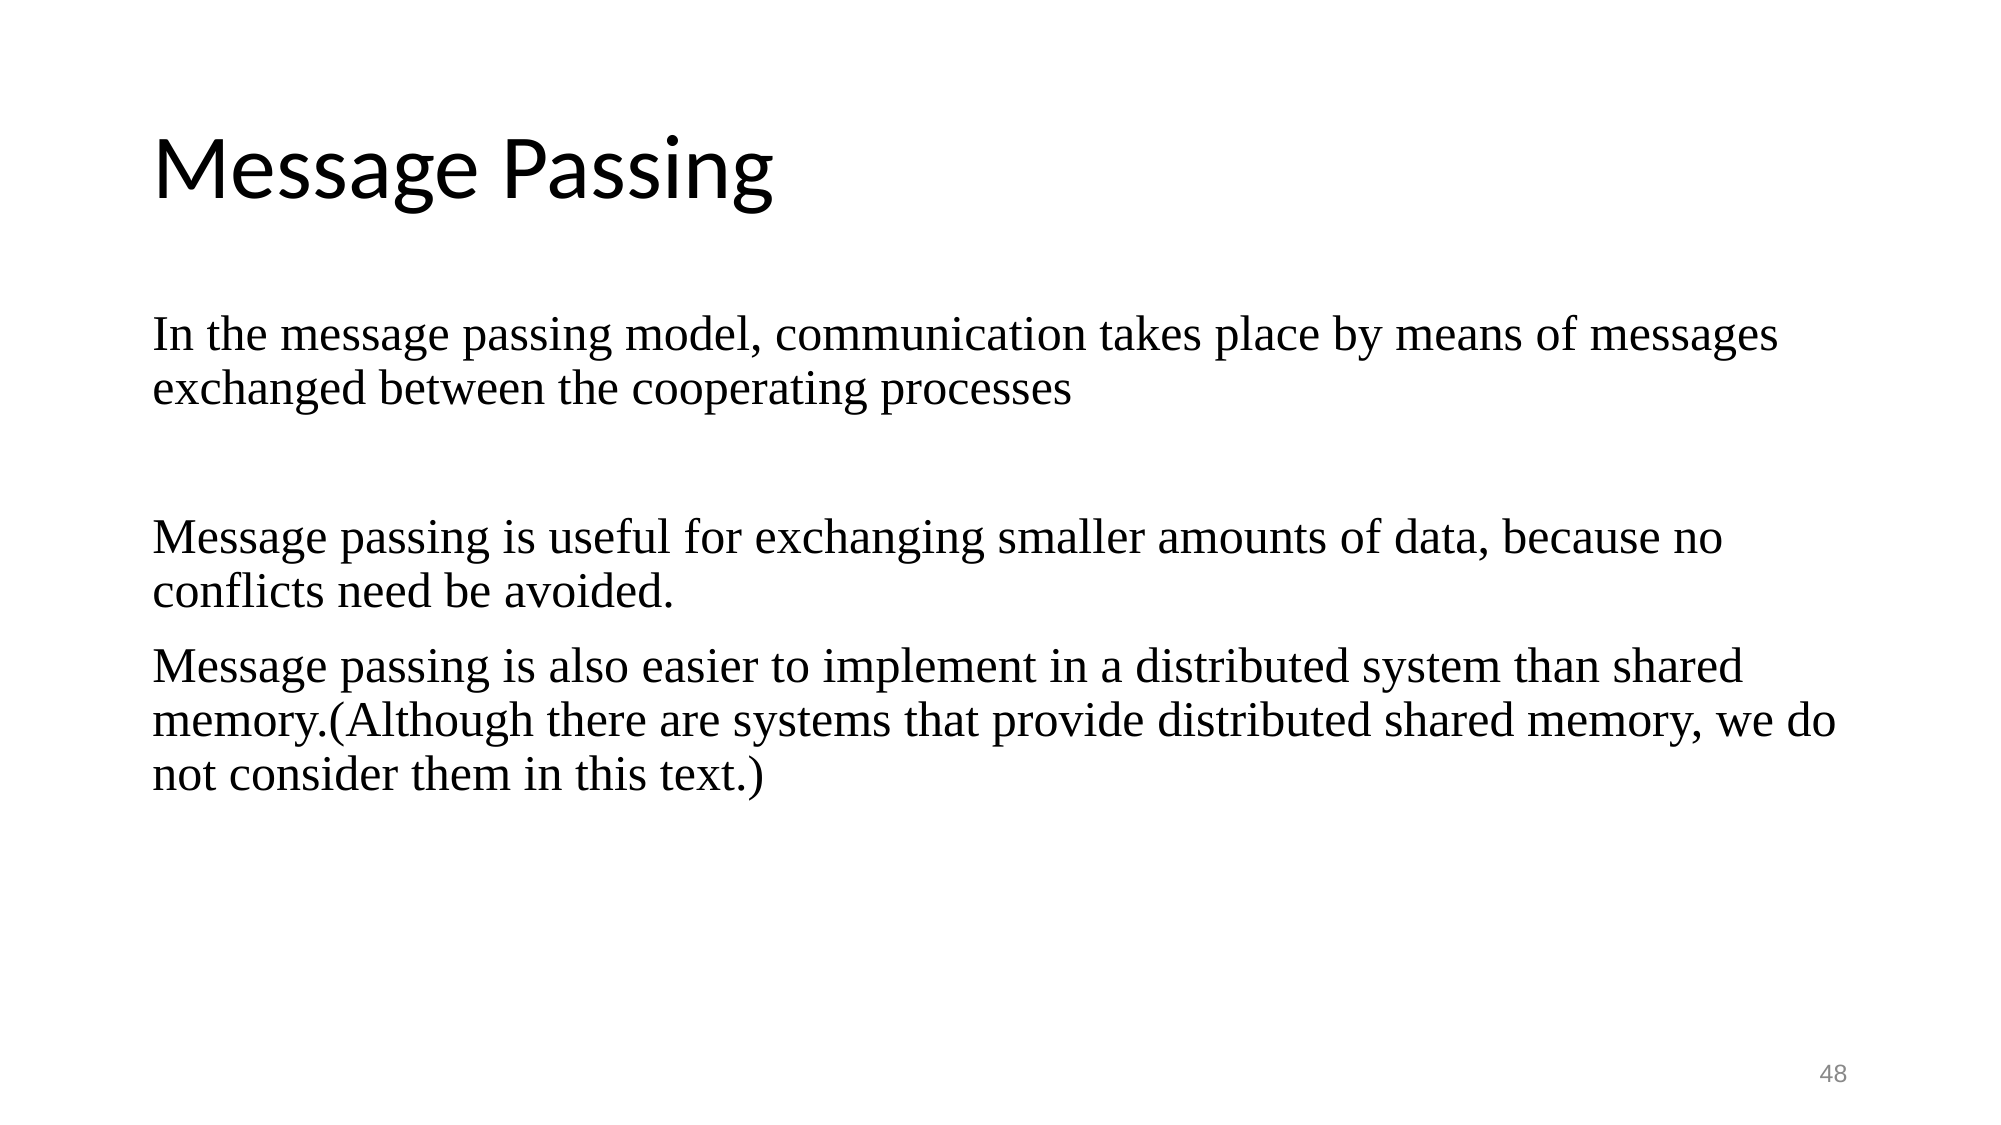

# Message Passing
In the message passing model, communication takes place by means of messages exchanged between the cooperating processes

Message passing is useful for exchanging smaller amounts of data, because no conflicts need be avoided.
Message passing is also easier to implement in a distributed system than shared memory.(Although there are systems that provide distributed shared memory, we do not consider them in this text.)
48